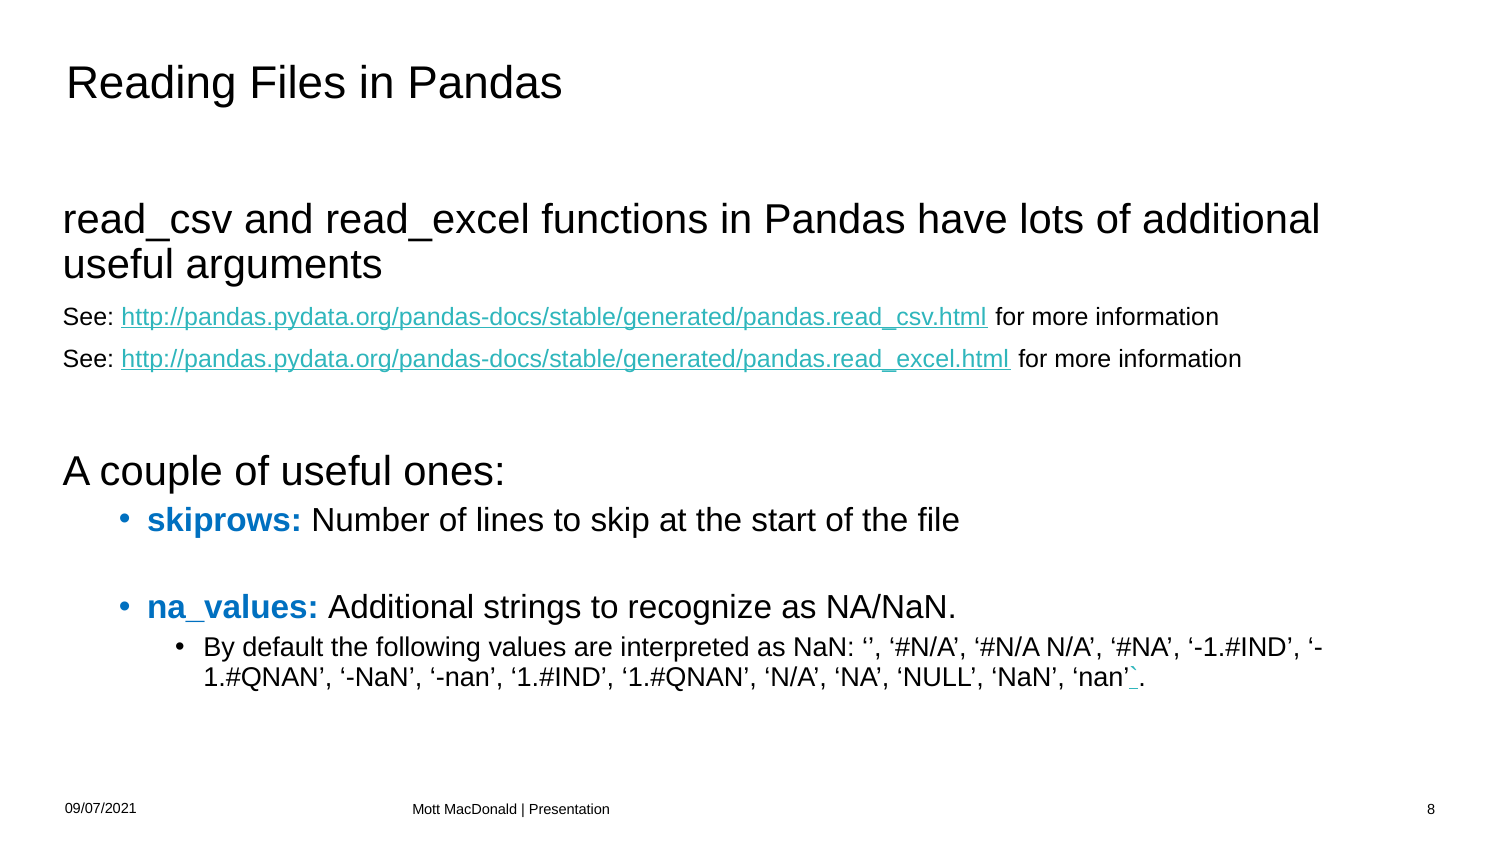

# Reading Files in Pandas

read_csv and read_excel functions in Pandas have lots of additional useful arguments
See: http://pandas.pydata.org/pandas-docs/stable/generated/pandas.read_csv.html for more information
See: http://pandas.pydata.org/pandas-docs/stable/generated/pandas.read_excel.html for more information

A couple of useful ones:
skiprows: Number of lines to skip at the start of the file

na_values: Additional strings to recognize as NA/NaN.
By default the following values are interpreted as NaN: ‘’, ‘#N/A’, ‘#N/A N/A’, ‘#NA’, ‘-1.#IND’, ‘-1.#QNAN’, ‘-NaN’, ‘-nan’, ‘1.#IND’, ‘1.#QNAN’, ‘N/A’, ‘NA’, ‘NULL’, ‘NaN’, ‘nan’`.

09/07/2021
Mott MacDonald | Presentation
8